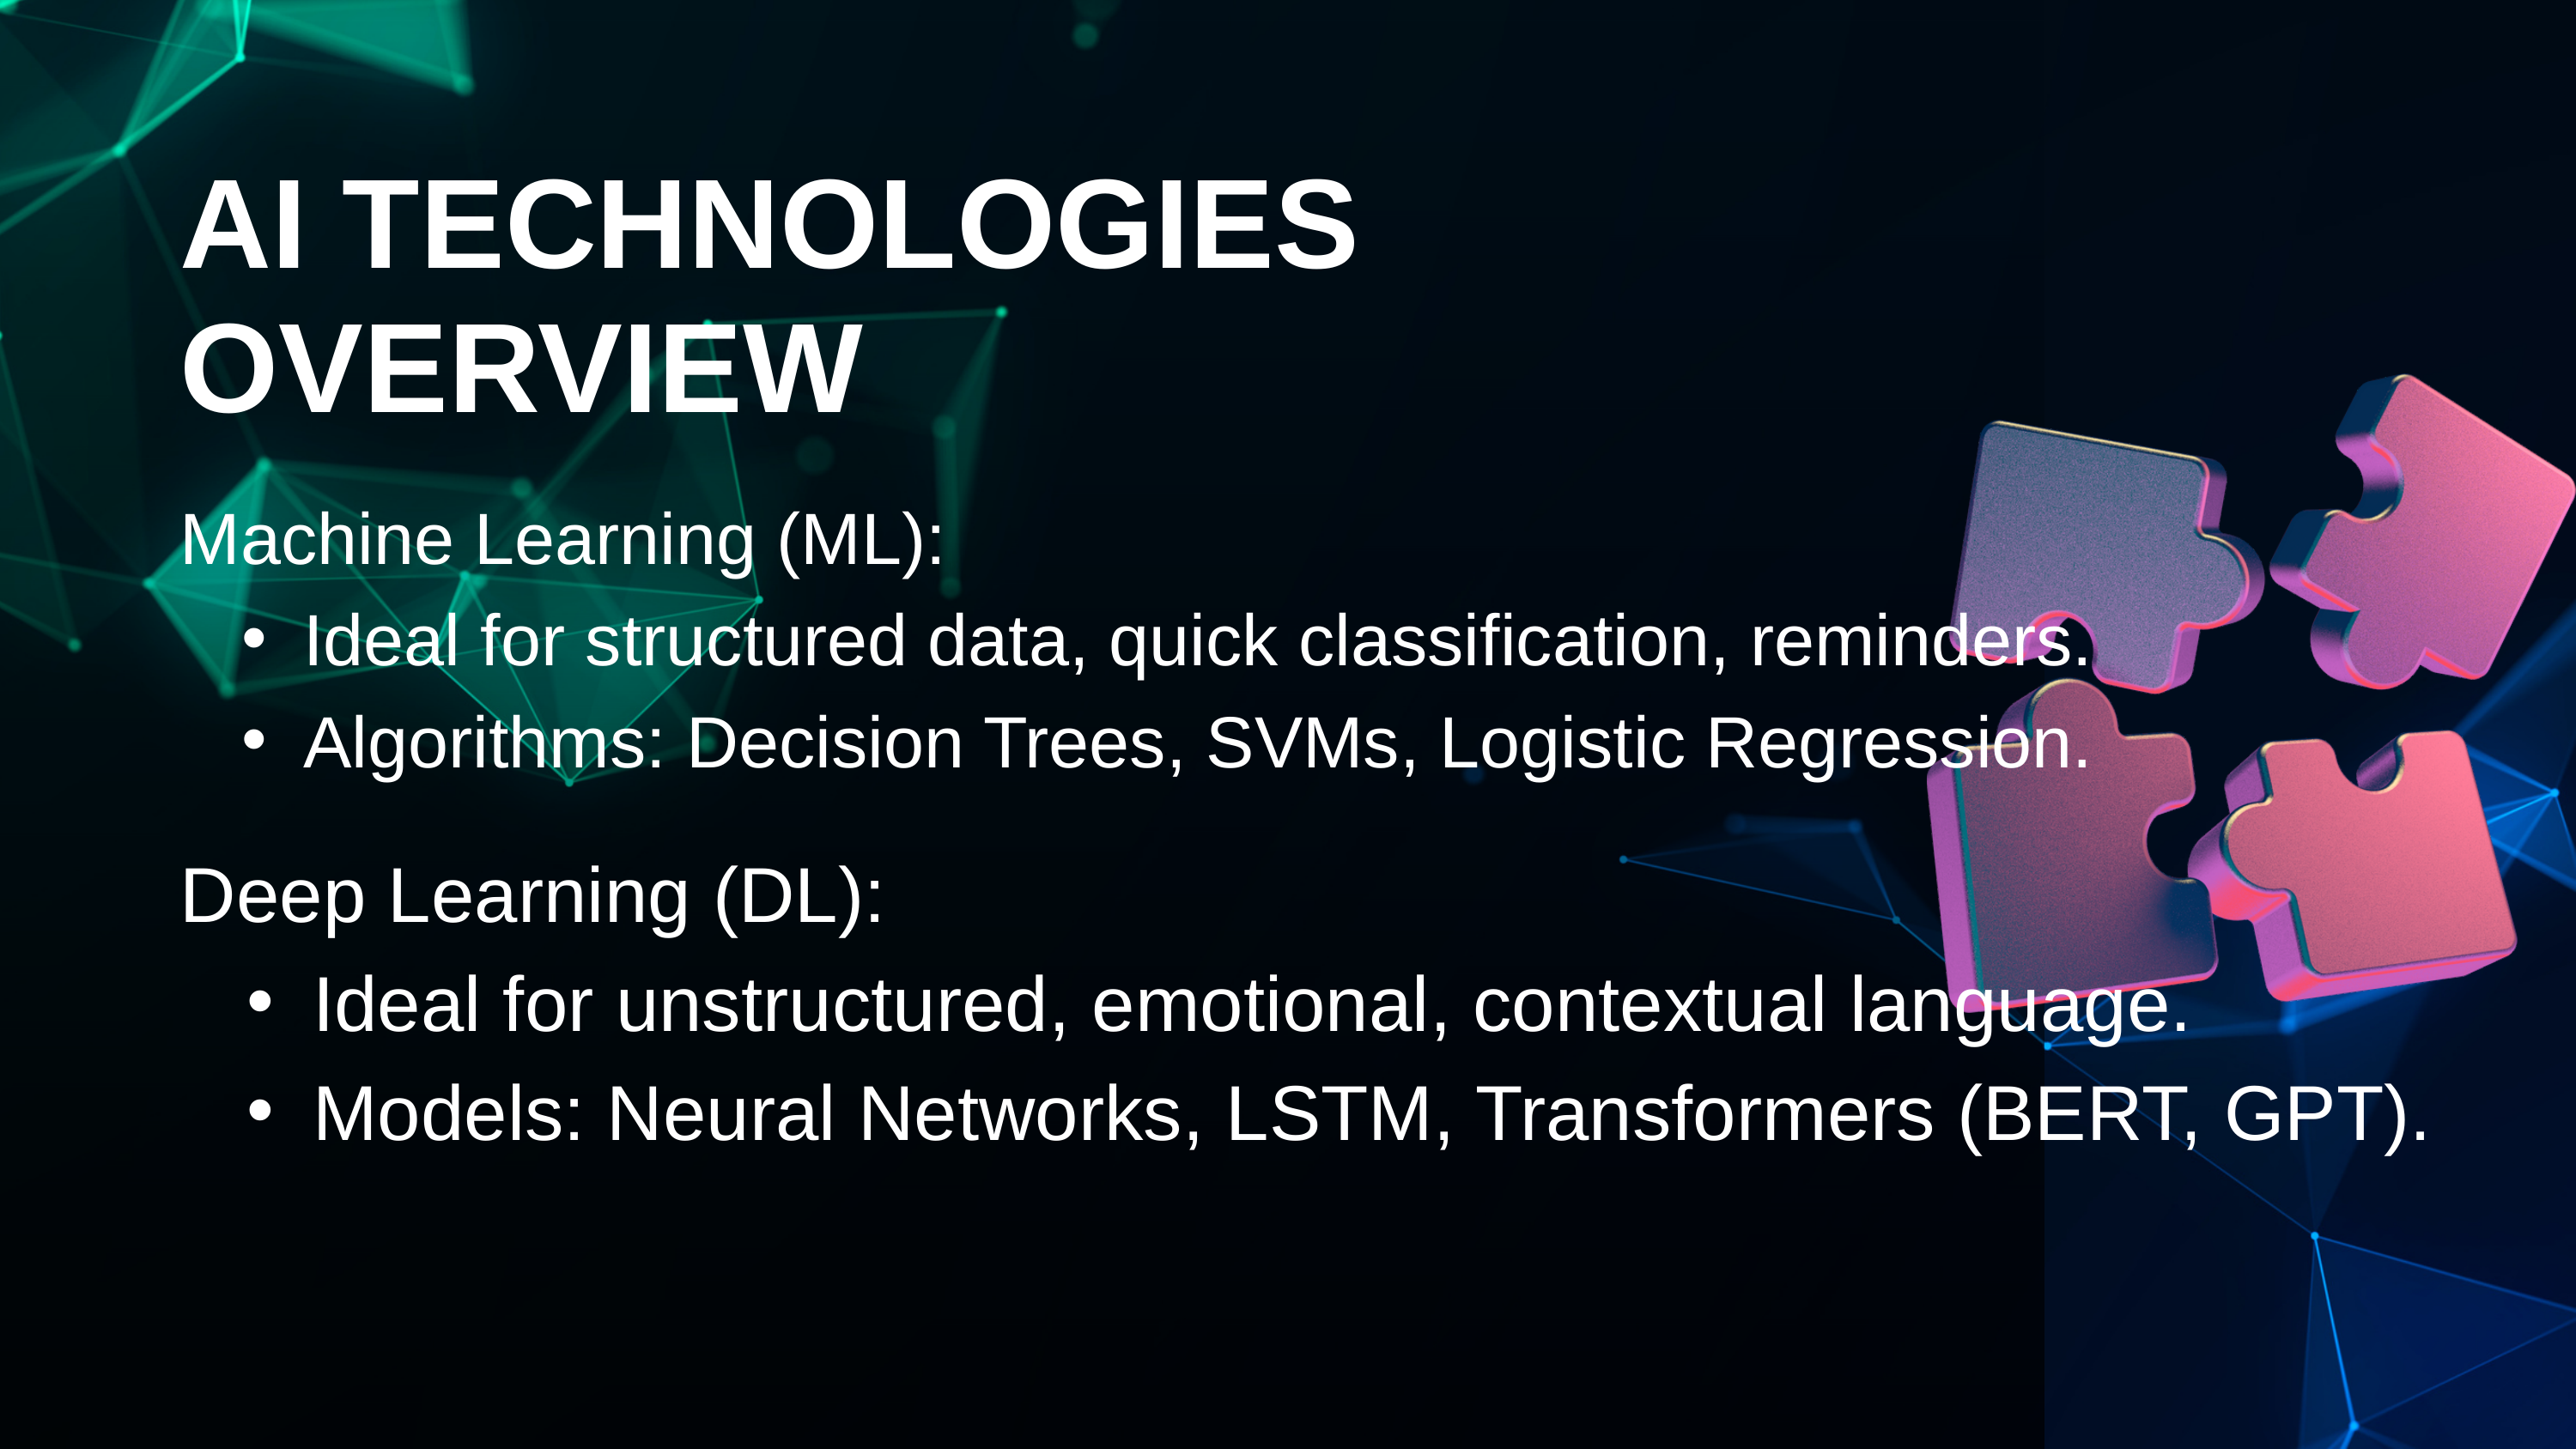

AI TECHNOLOGIES OVERVIEW

Machine Learning (ML):
Ideal for structured data, quick classification, reminders.
Algorithms: Decision Trees, SVMs, Logistic Regression.
Deep Learning (DL):
Ideal for unstructured, emotional, contextual language.
Models: Neural Networks, LSTM, Transformers (BERT, GPT).